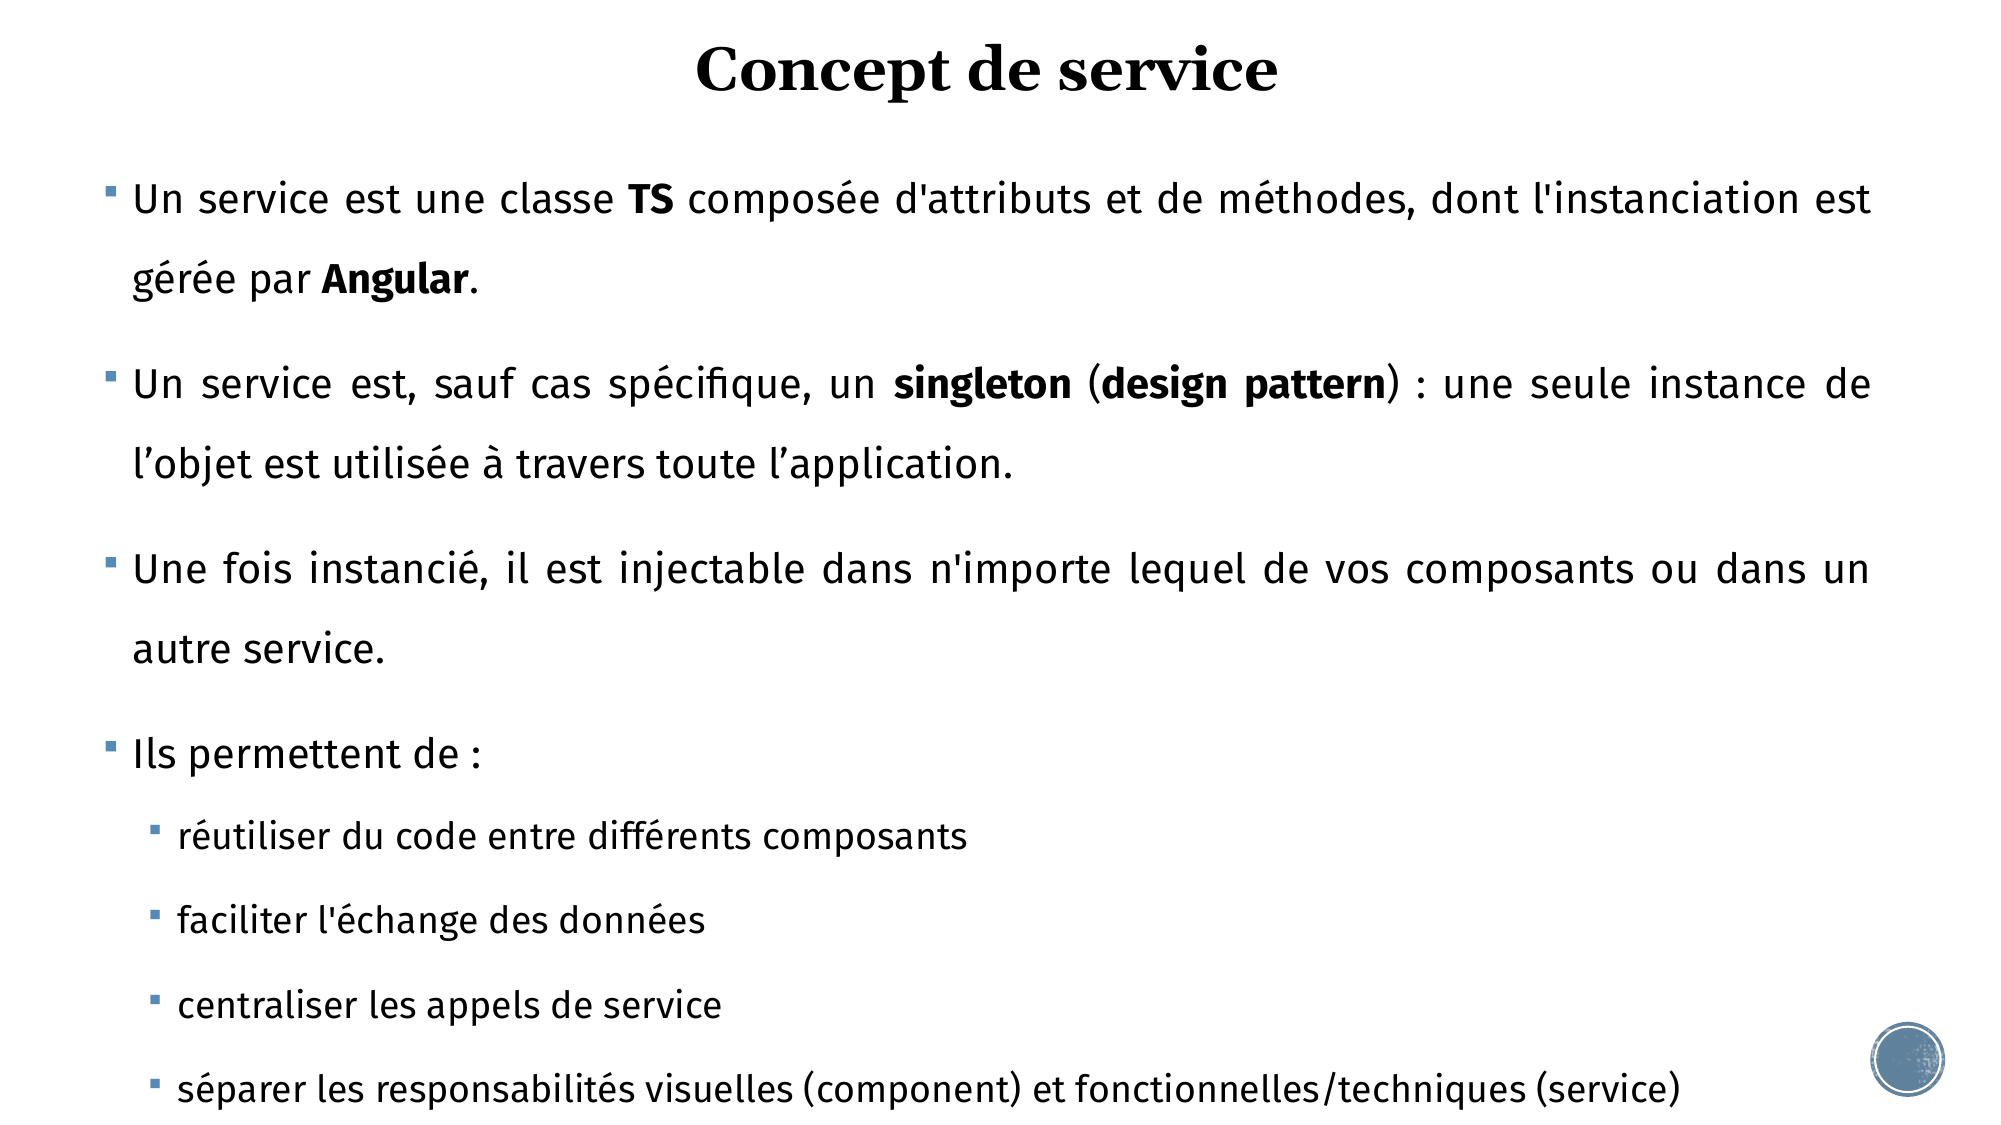

# Concept de service
Un service est une classe TS composée d'attributs et de méthodes, dont l'instanciation est gérée par Angular.
Un service est, sauf cas spécifique, un singleton (design pattern) : une seule instance de l’objet est utilisée à travers toute l’application.
Une fois instancié, il est injectable dans n'importe lequel de vos composants ou dans un autre service.
Ils permettent de :
réutiliser du code entre différents composants
faciliter l'échange des données
centraliser les appels de service
séparer les responsabilités visuelles (component) et fonctionnelles/techniques (service)